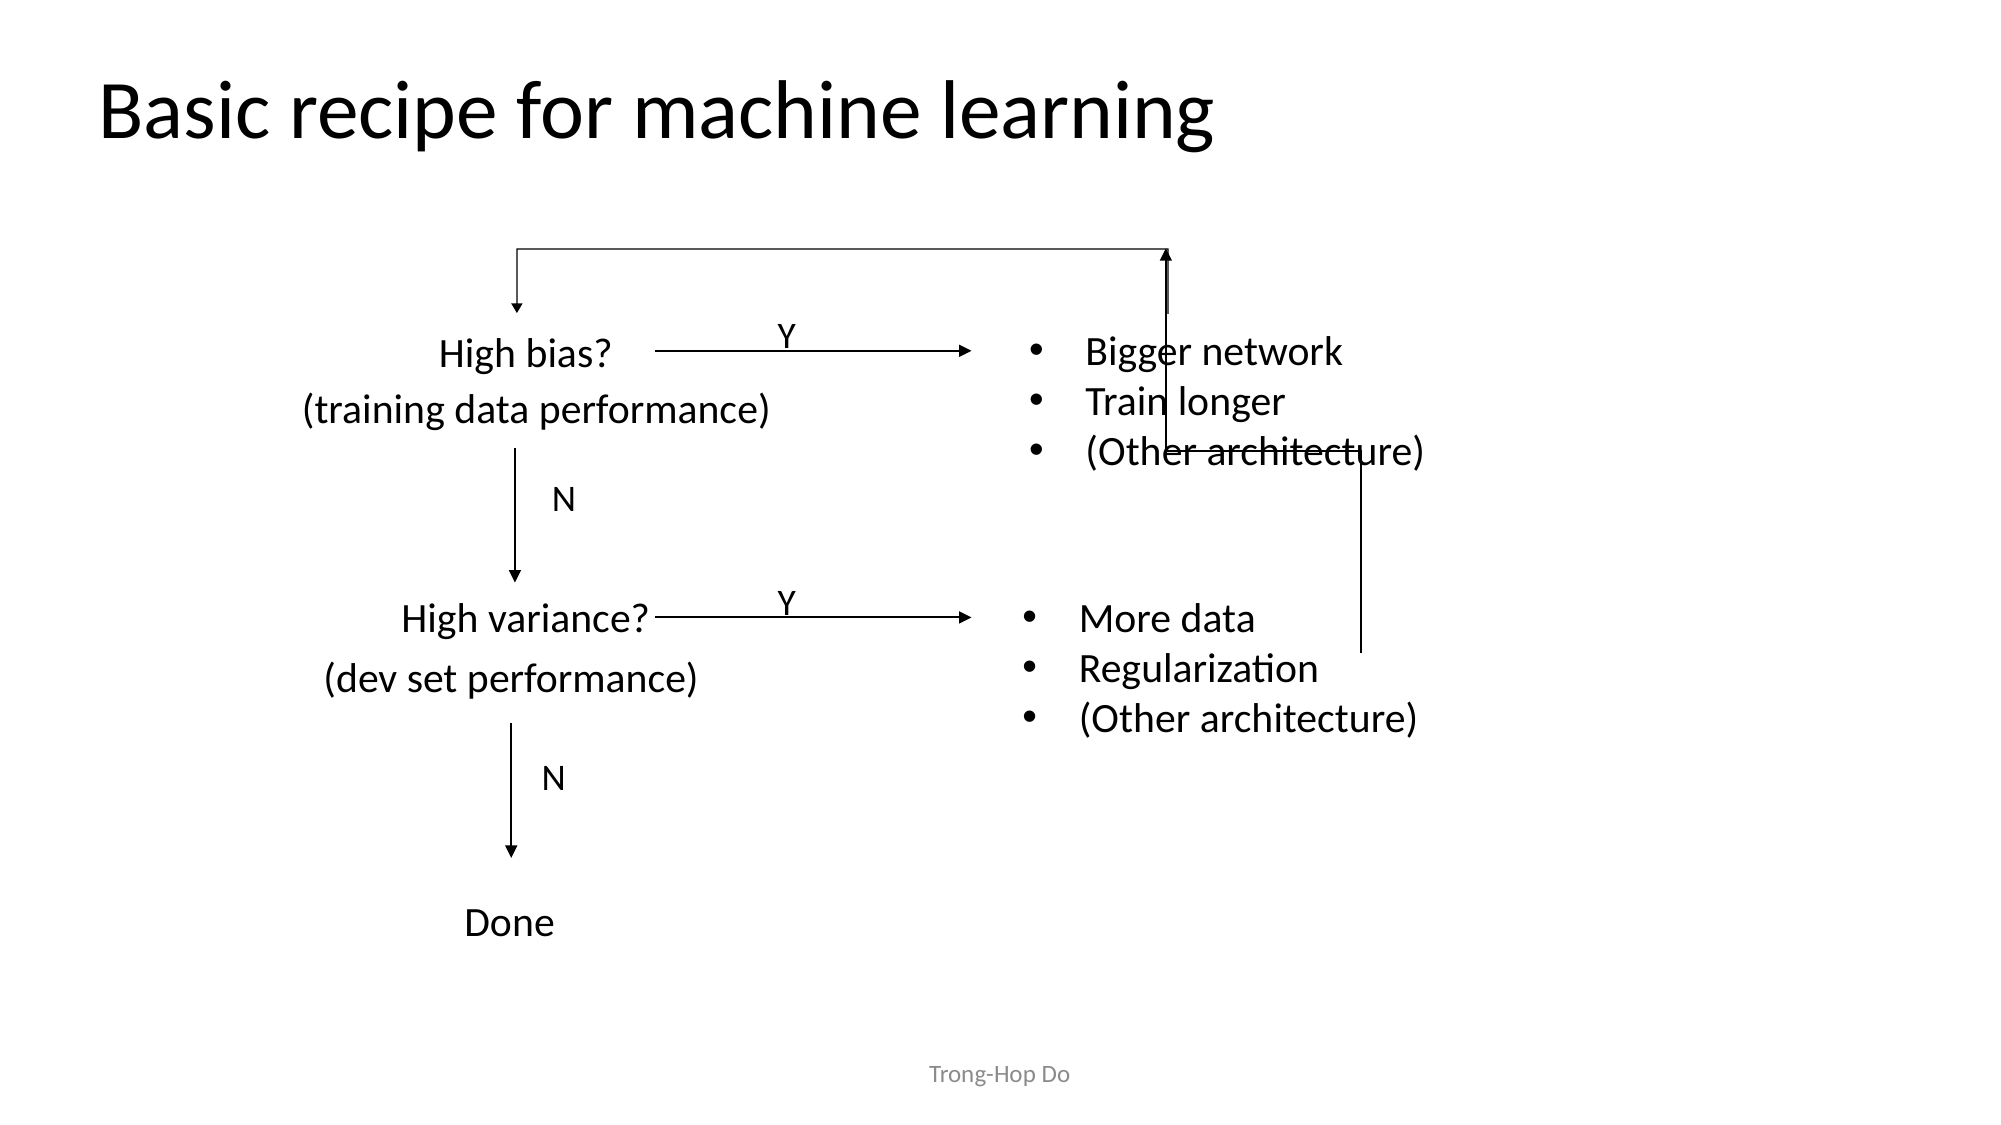

# Basic recipe for machine learning

Y
Bigger network
Train longer
(Other architecture)
High bias?
(training data performance)
N
Y
High variance?
More data
Regularization
(Other architecture)
(dev set performance)
N
Done
Trong-Hop Do